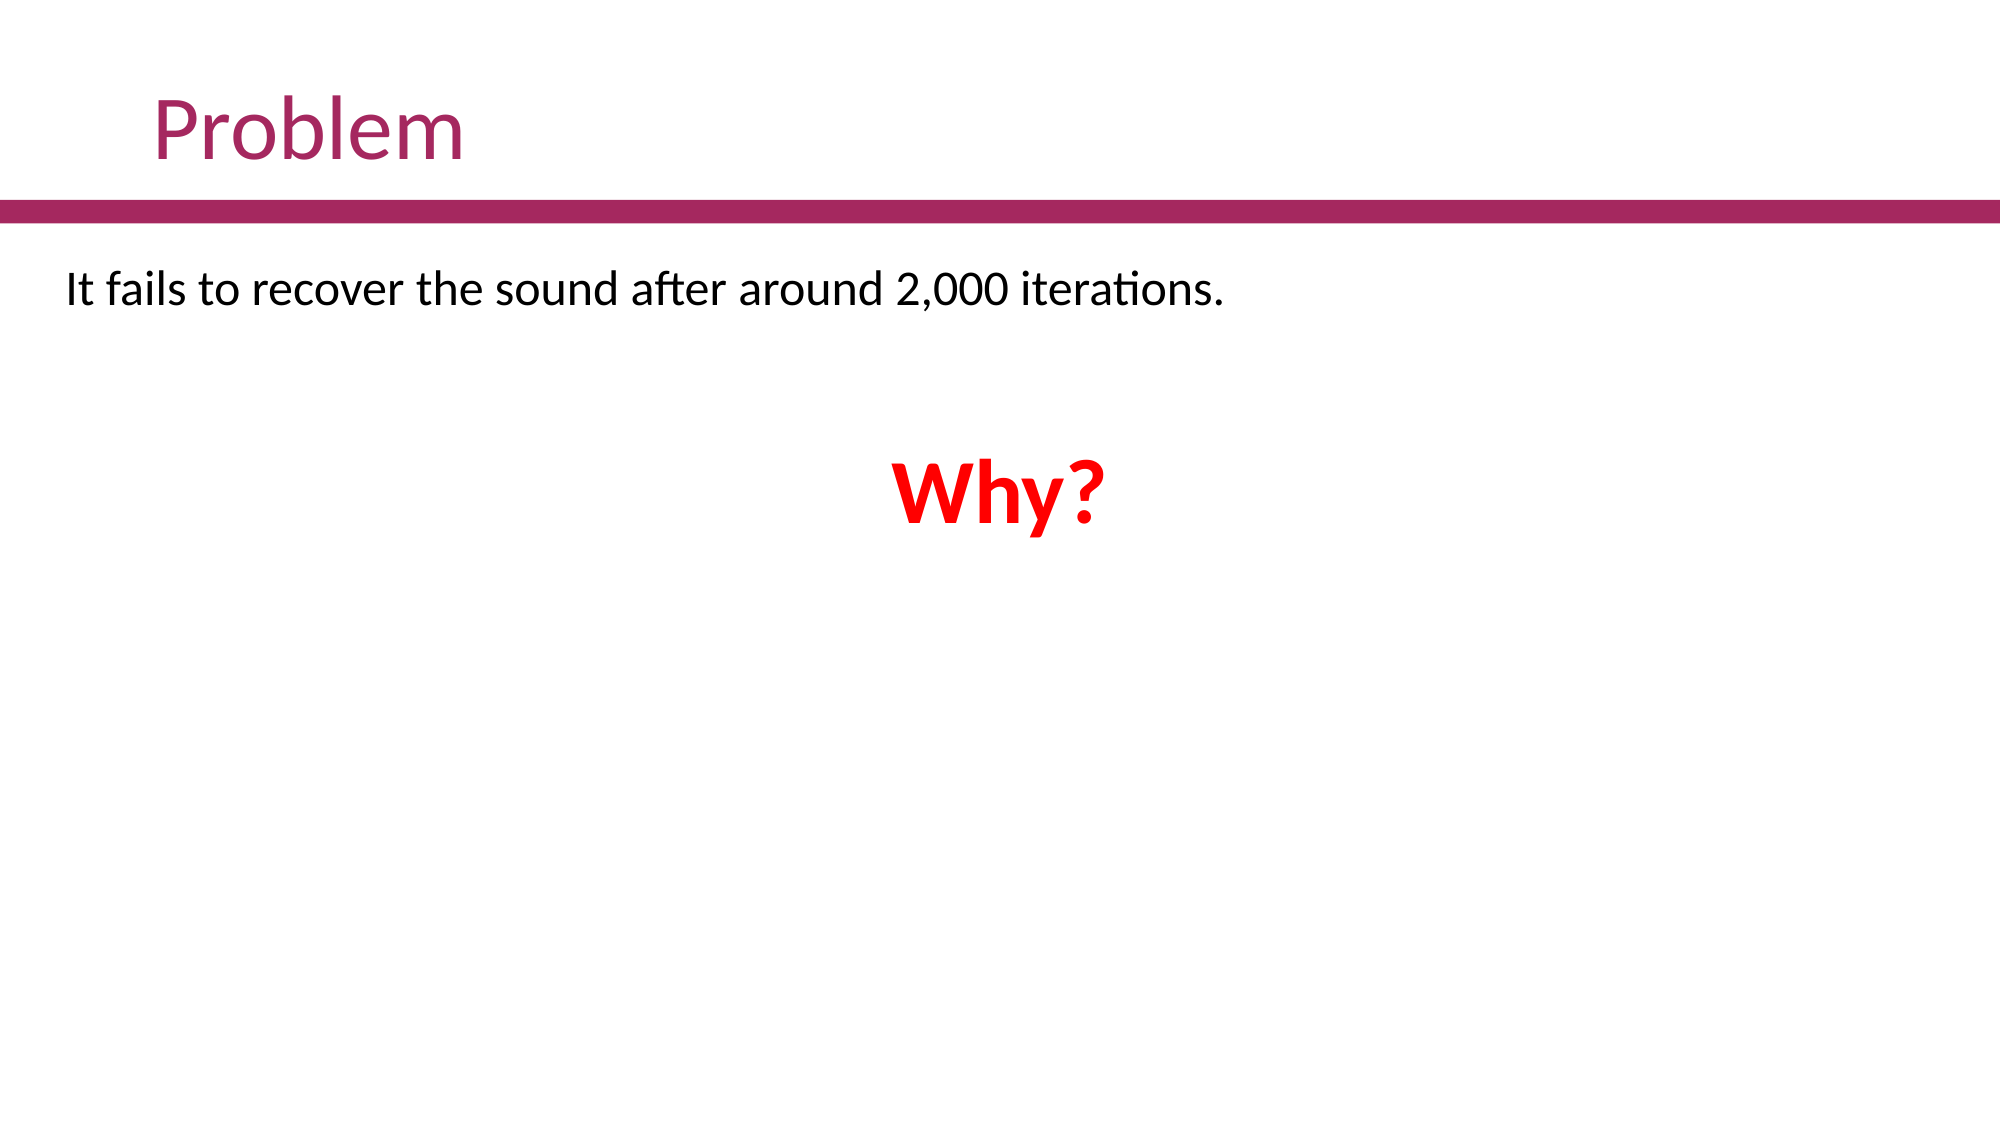

# Problem

It fails to recover the sound after around 2,000 iterations.
Why?